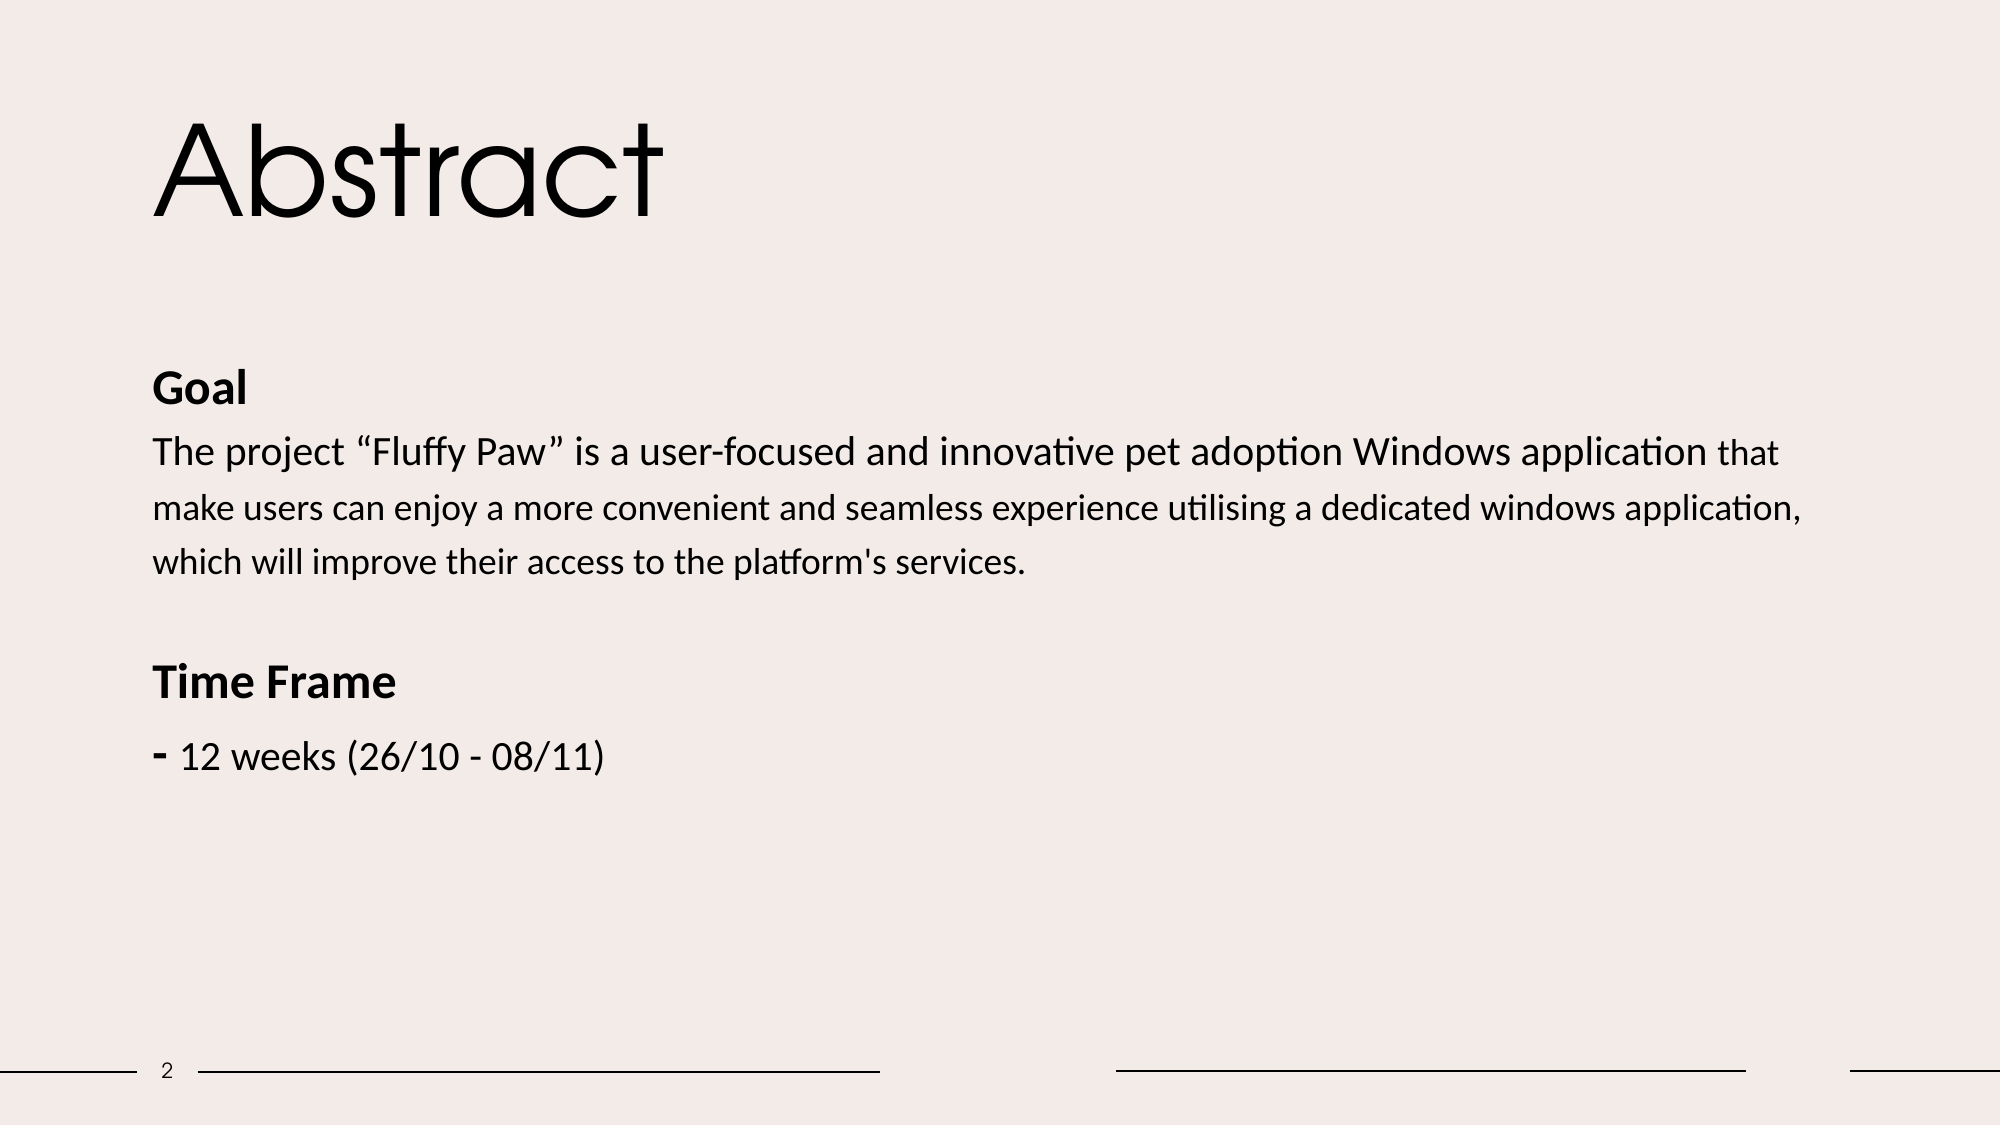

# Abstract

Goal
The project “Fluffy Paw” is a user-focused and innovative pet adoption Windows application that make users can enjoy a more convenient and seamless experience utilising a dedicated windows application, which will improve their access to the platform's services.

Time Frame
- 12 weeks (26/10 - 08/11)
2